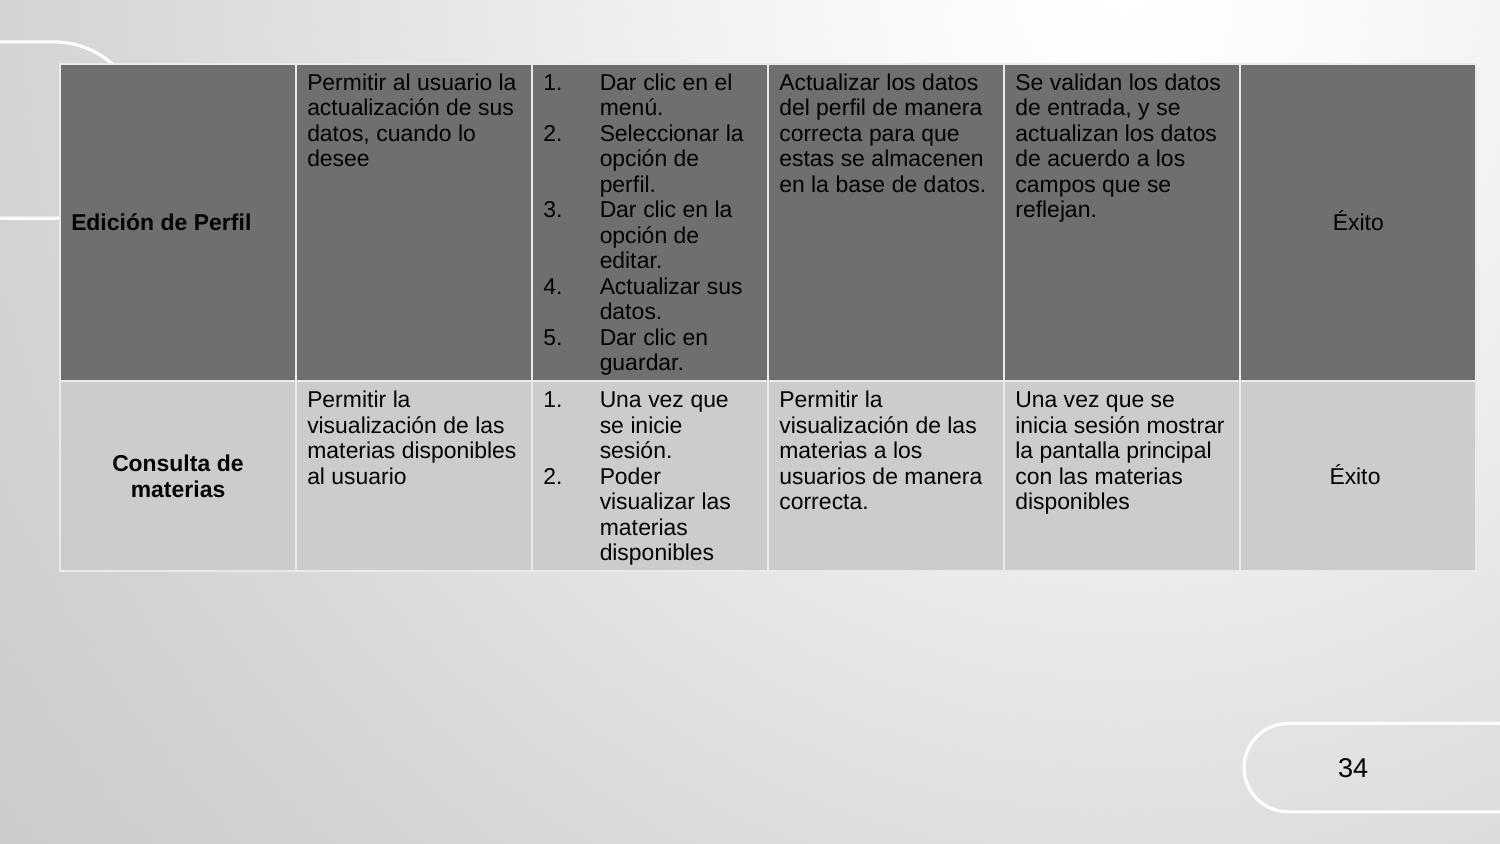

| Edición de Perfil | Permitir al usuario la actualización de sus datos, cuando lo desee | Dar clic en el menú. Seleccionar la opción de perfil. Dar clic en la opción de editar. Actualizar sus datos. Dar clic en guardar. | Actualizar los datos del perfil de manera correcta para que estas se almacenen en la base de datos. | Se validan los datos de entrada, y se actualizan los datos de acuerdo a los campos que se reflejan. | Éxito |
| --- | --- | --- | --- | --- | --- |
| Consulta de materias | Permitir la visualización de las materias disponibles al usuario | Una vez que se inicie sesión. Poder visualizar las materias disponibles | Permitir la visualización de las materias a los usuarios de manera correcta. | Una vez que se inicia sesión mostrar la pantalla principal con las materias disponibles | Éxito |
34